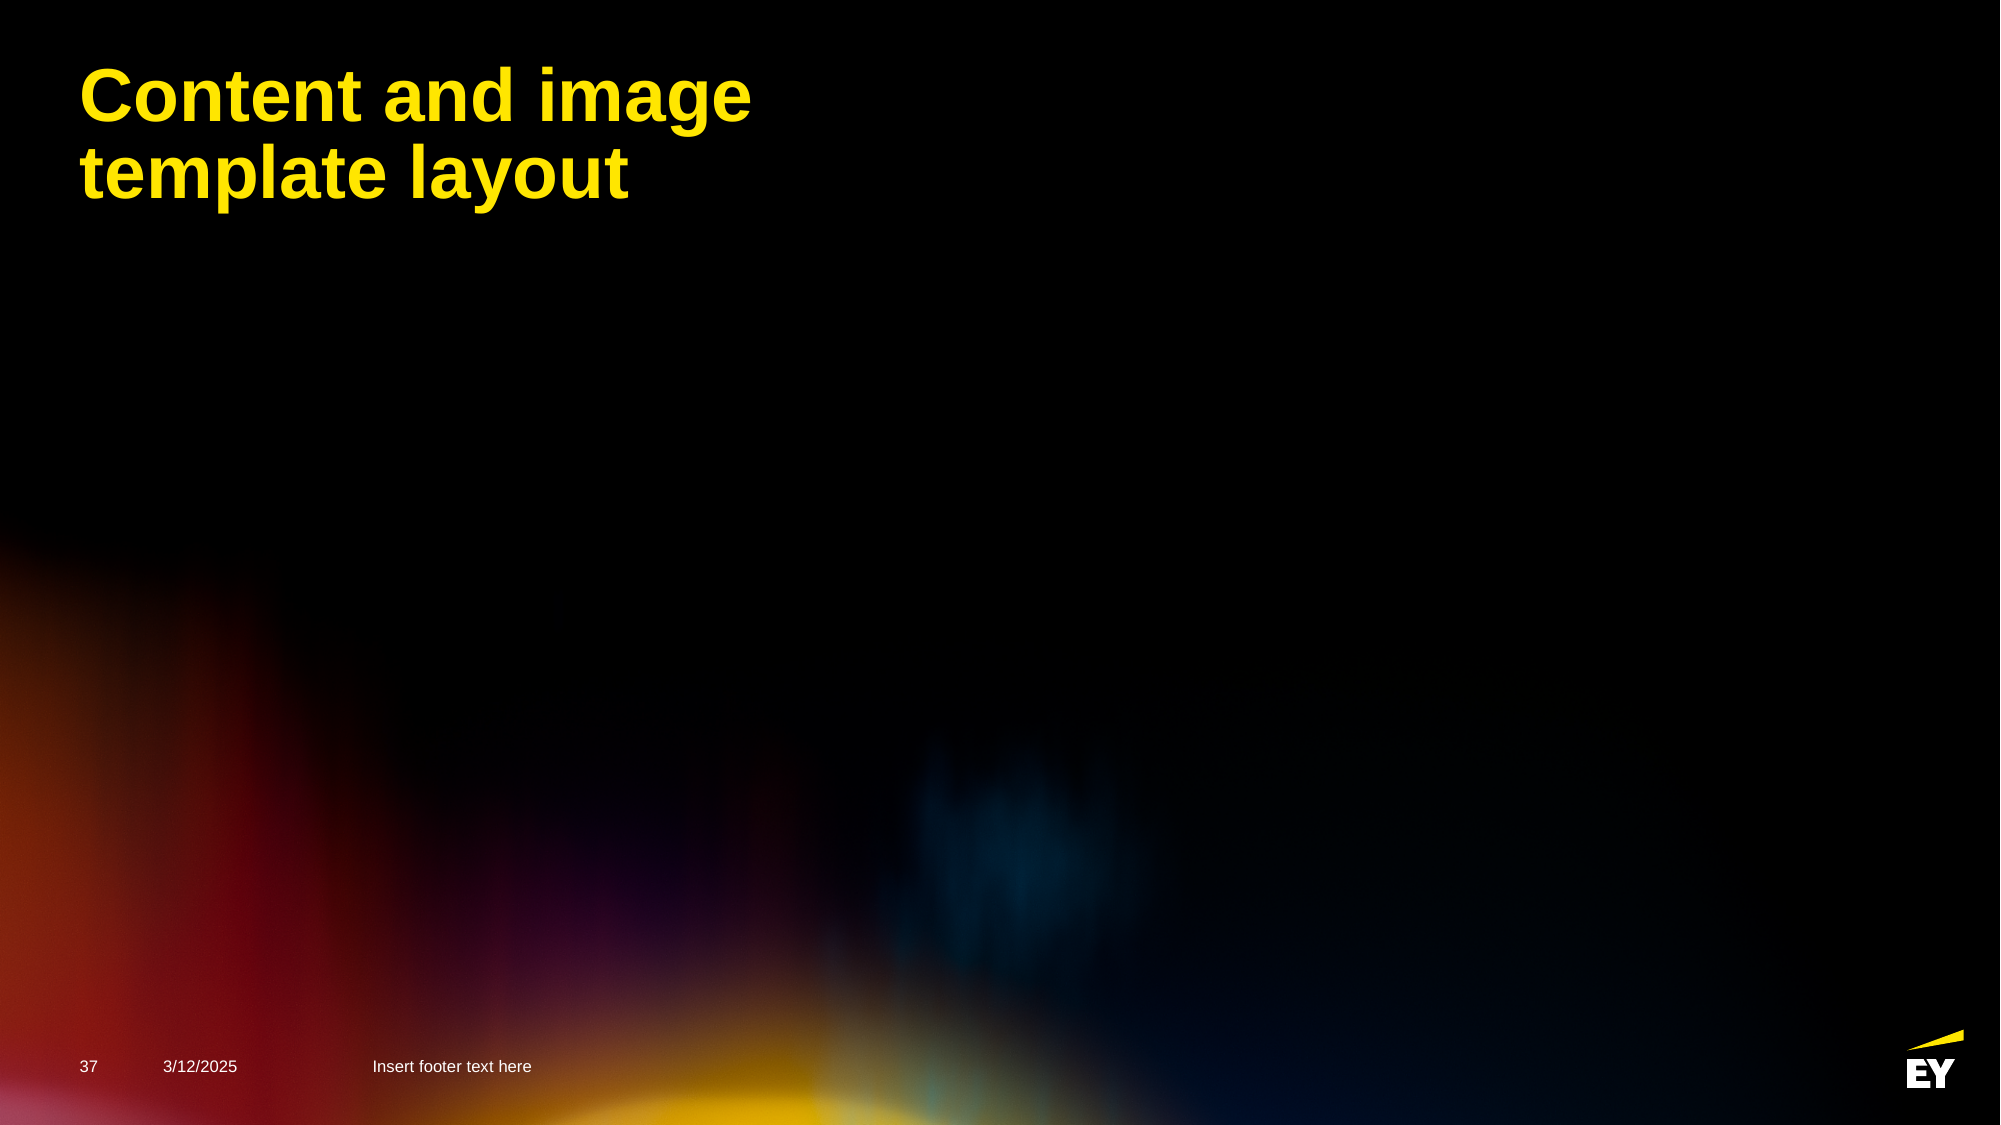

# Content and image template layout

37
3/12/2025
Insert footer text here